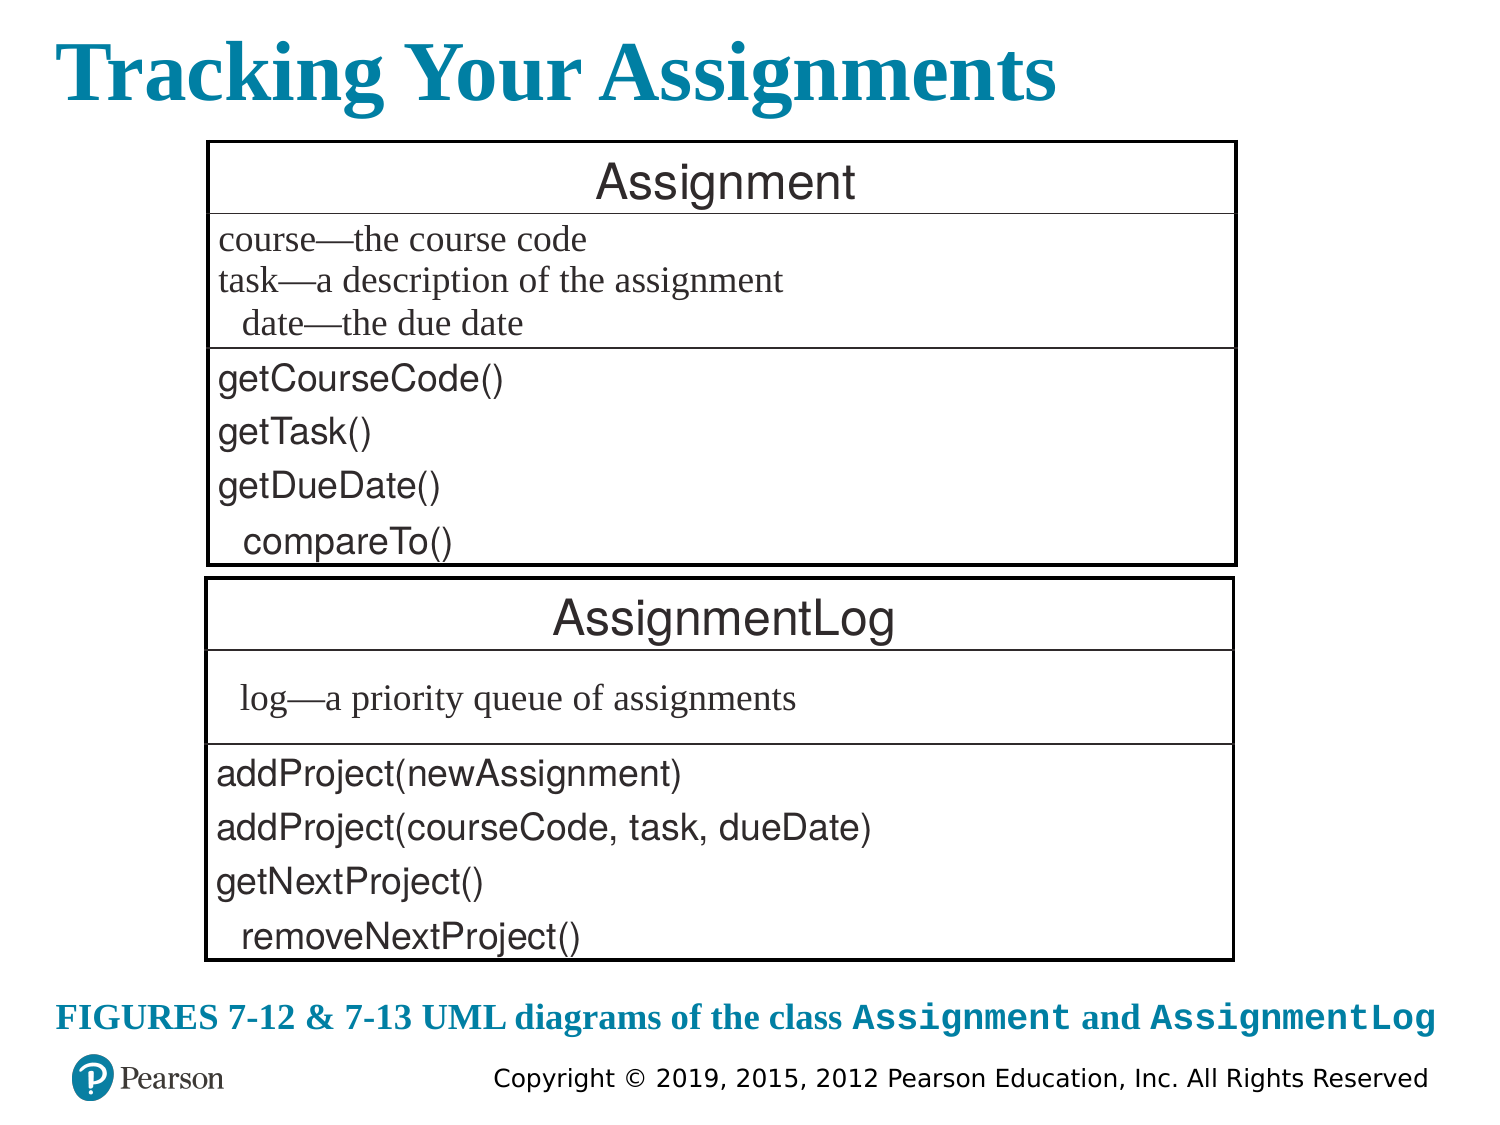

# Tracking Your Assignments
| Assignment |
| --- |
| course—the course code task—a description of the assignment date—the due date |
| getCourseCode() getTask() getDueDate() compareTo() |
| AssignmentLog |
| --- |
| log—a priority queue of assignments |
| addProject(newAssignment) addProject(courseCode, task, dueDate) getNextProject() removeNextProject() |
FIGURES 7-12 & 7-13 UML diagrams of the class Assignment and AssignmentLog